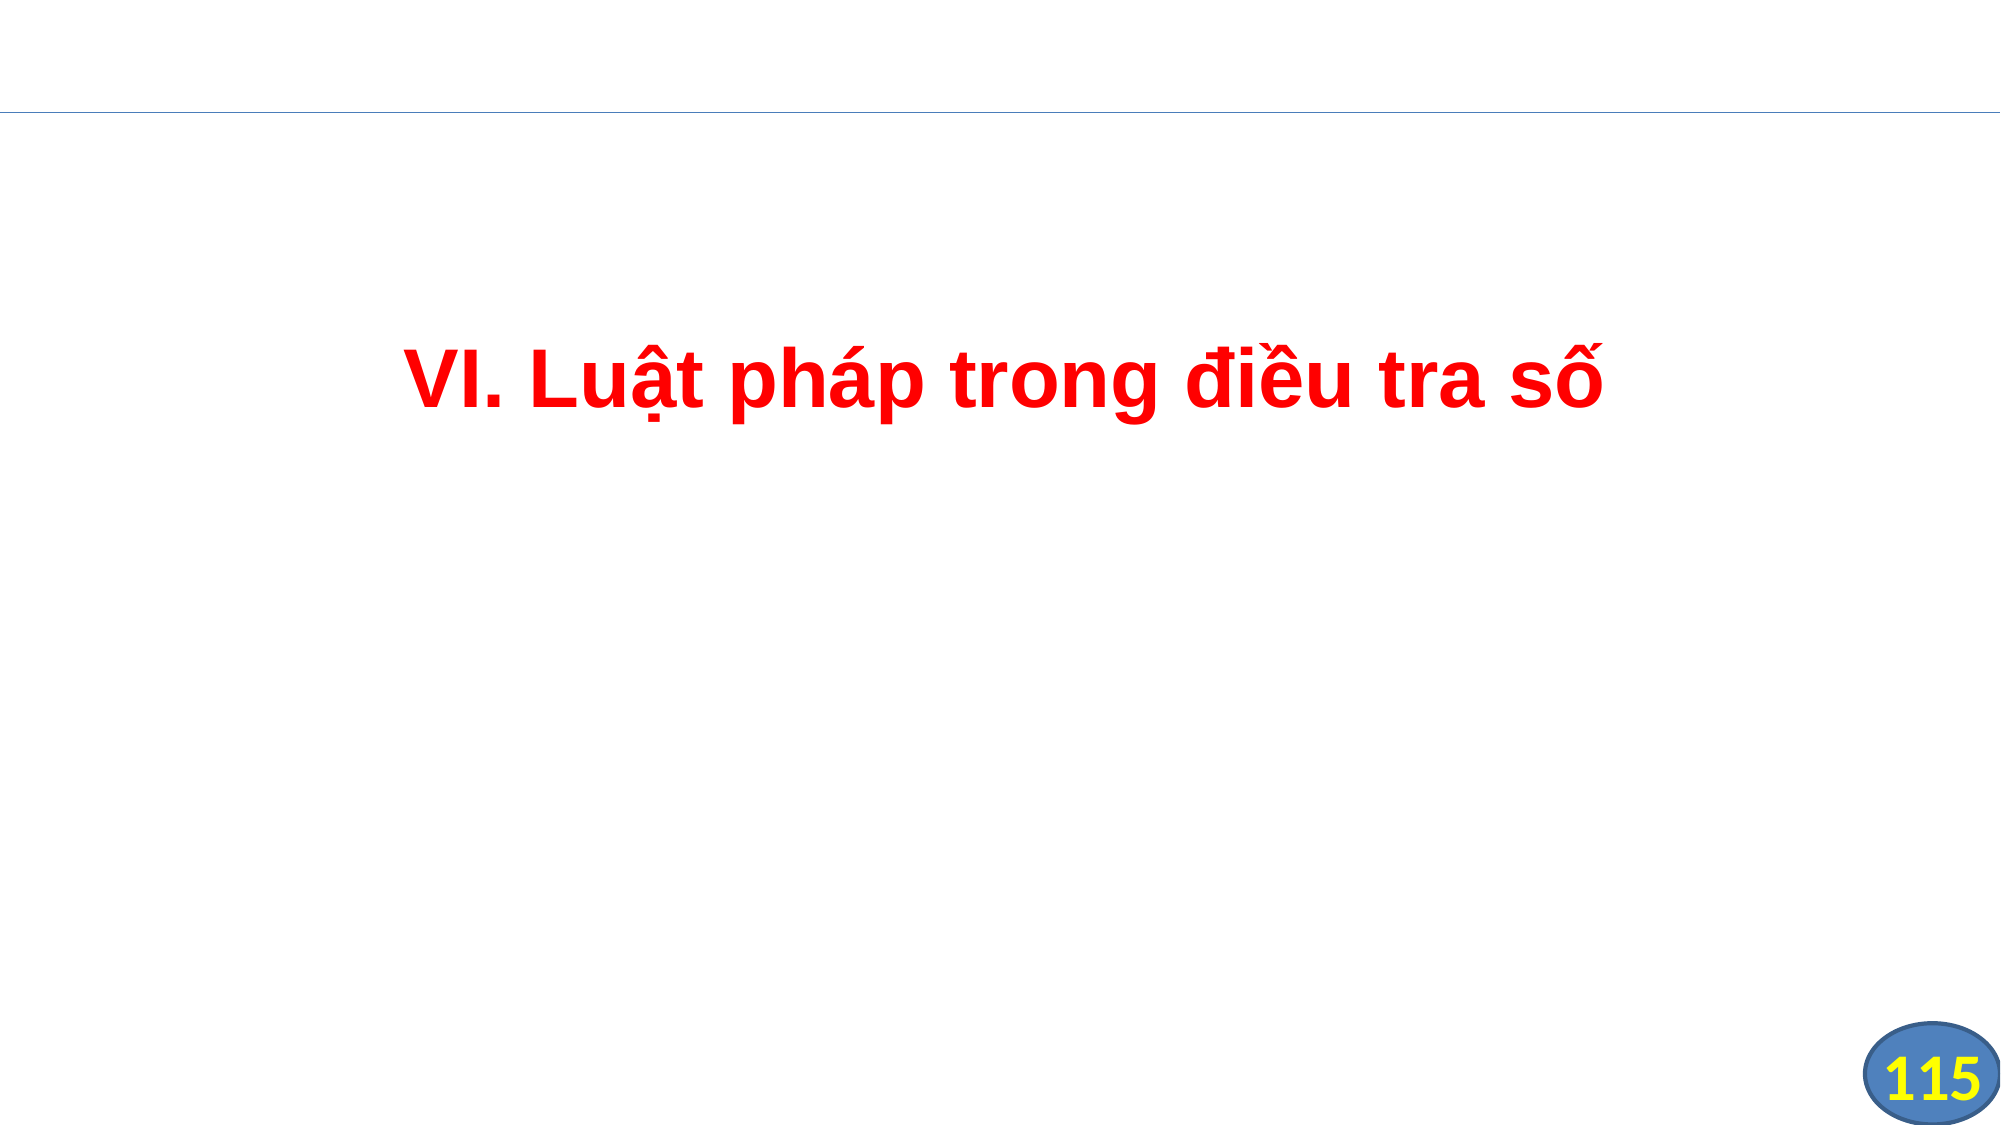

VI. Luật pháp trong điều tra số
115